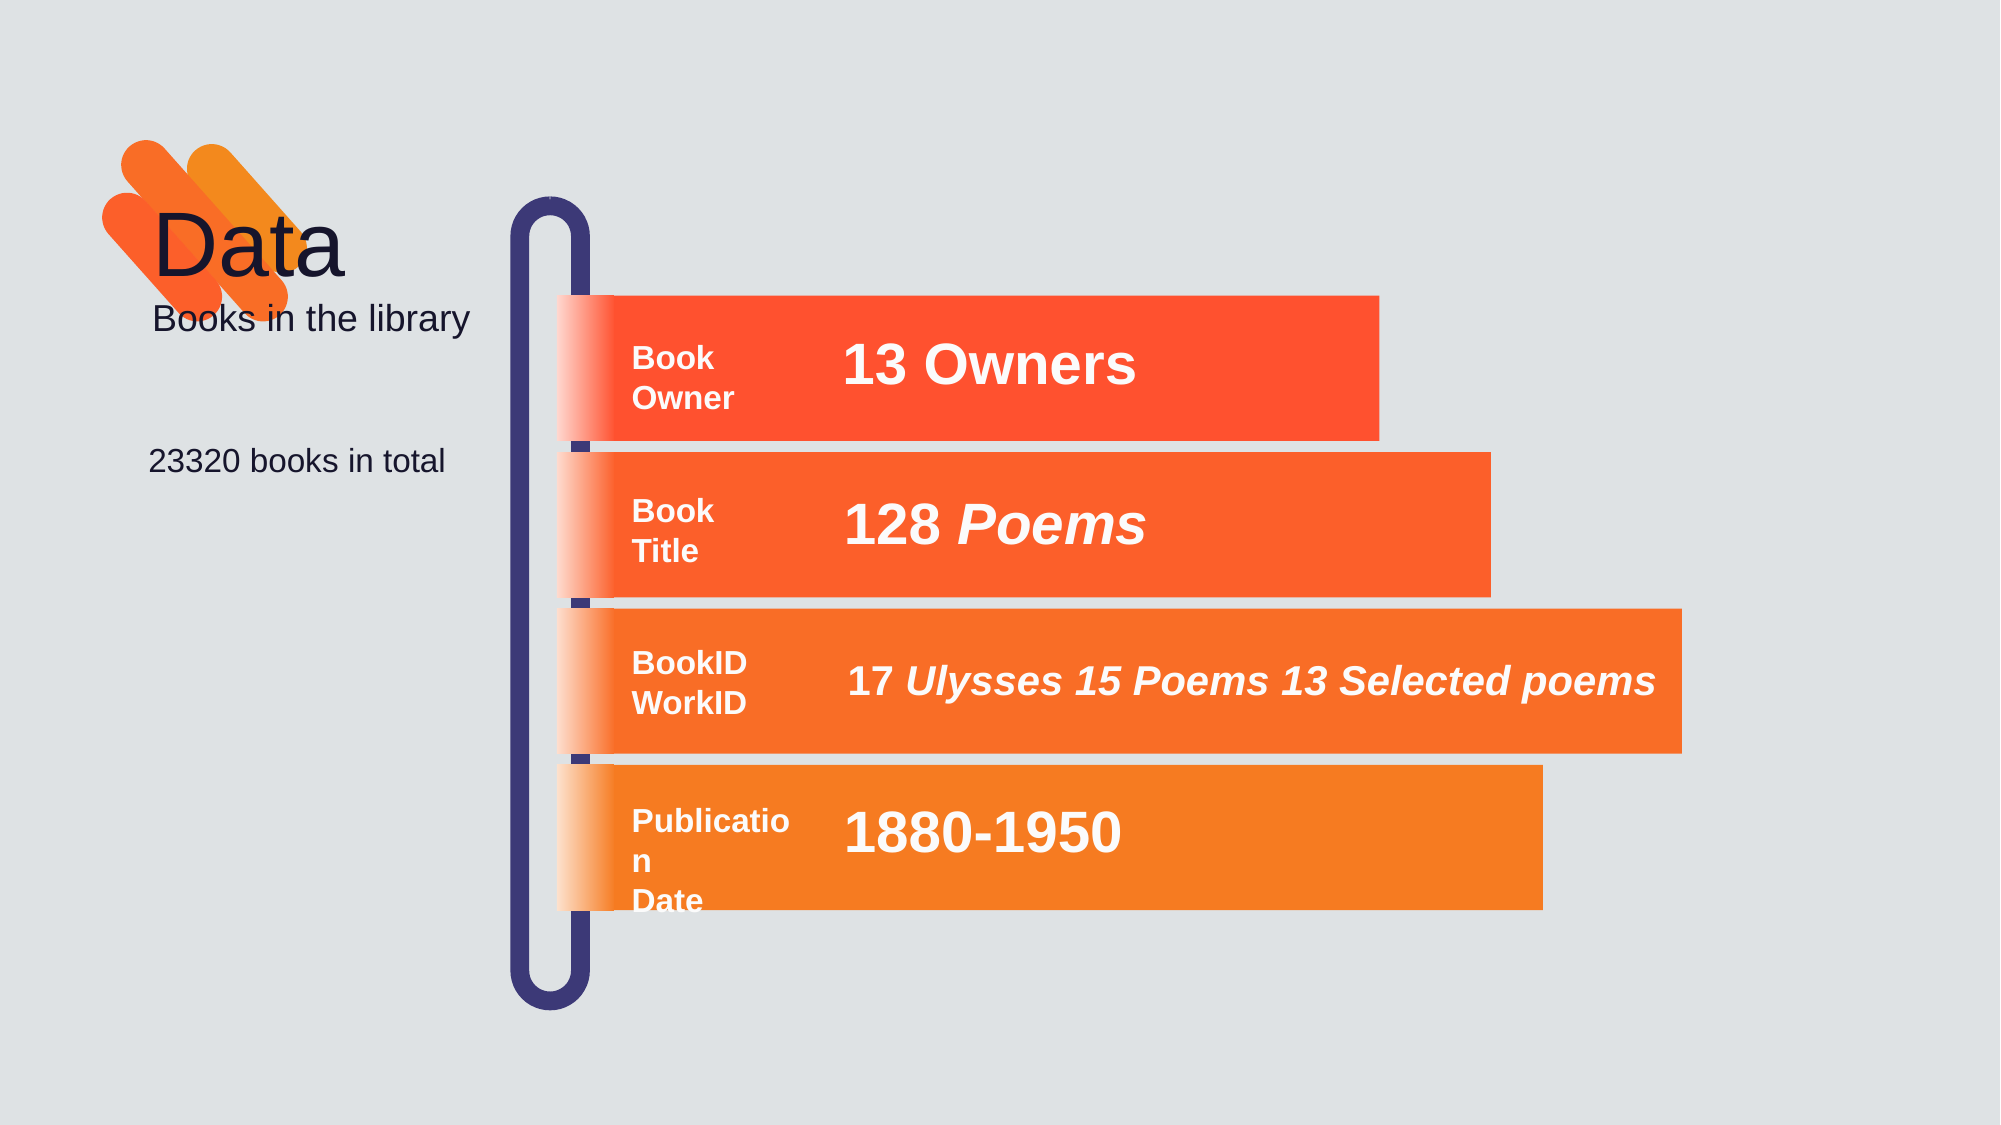

Data
Books in the library

13 Owners
Book Owner
23320 books in total

128 Poems
Book
Title

BookID
WorkID
17 Ulysses 15 Poems 13 Selected poems

1880-1950
Publication
Date